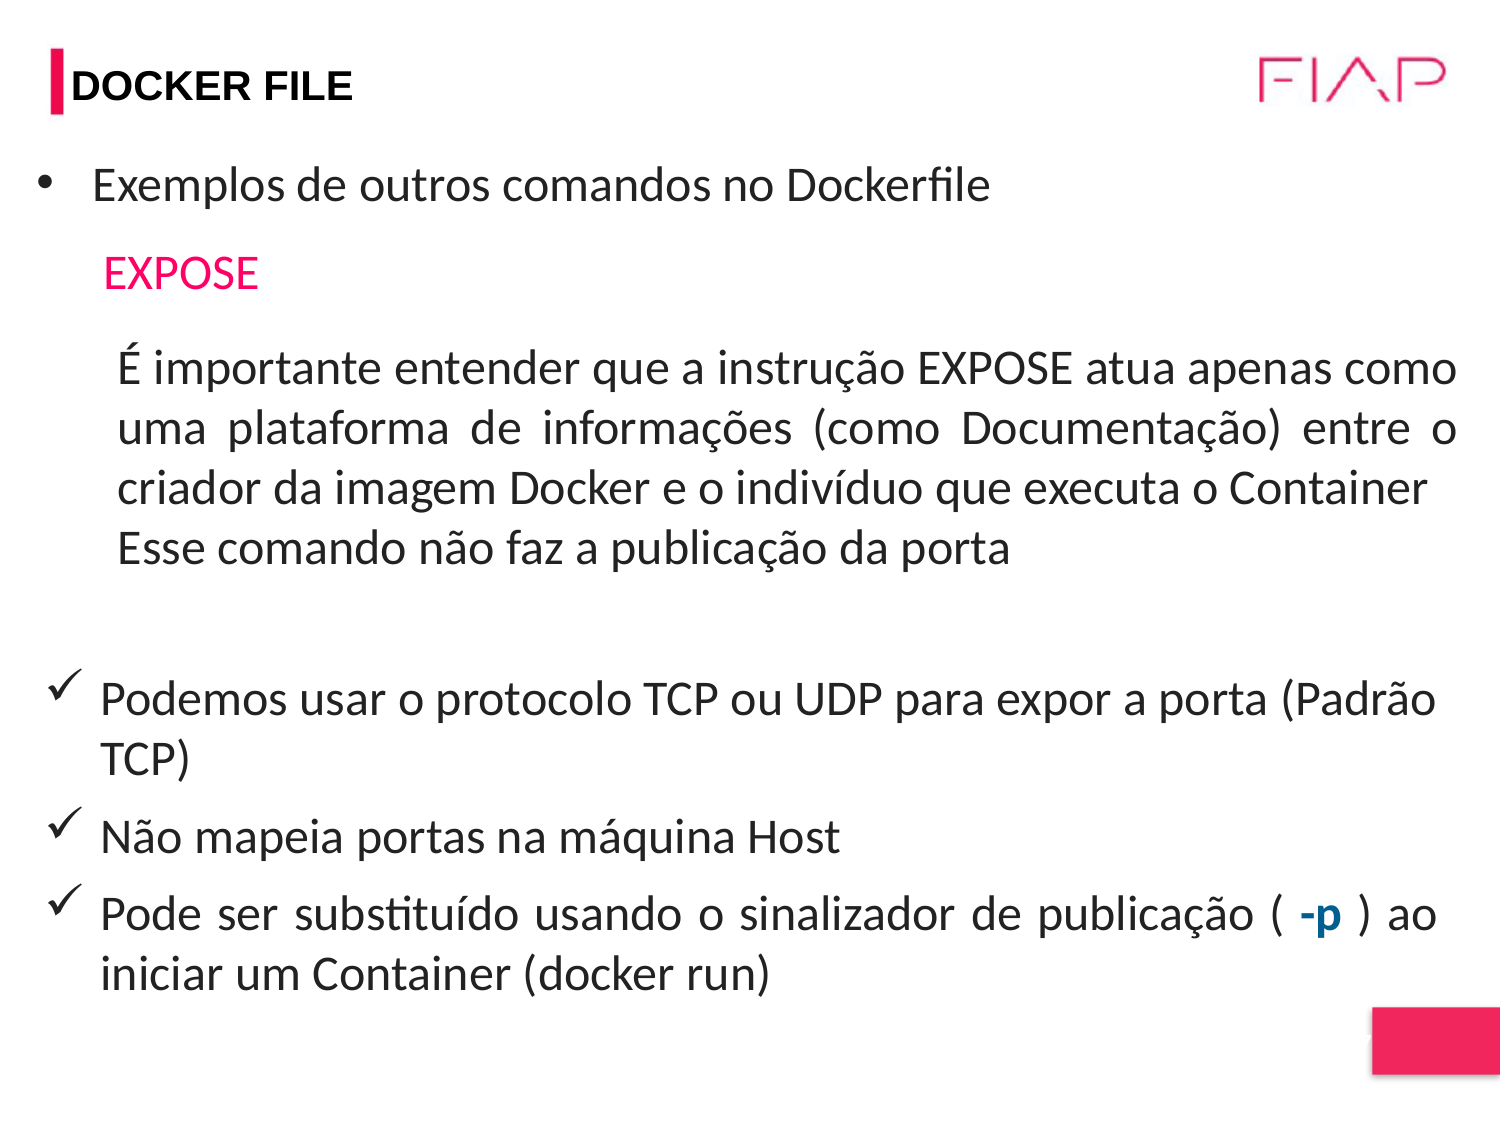

# DOCKER FILE
Exemplos de outros comandos no Dockerfile
EXPOSE
É importante entender que a instrução EXPOSE atua apenas como uma plataforma de informações (como Documentação) entre o criador da imagem Docker e o indivíduo que executa o Container
Esse comando não faz a publicação da porta
Podemos usar o protocolo TCP ou UDP para expor a porta (Padrão TCP)

Não mapeia portas na máquina Host

Pode ser substituído usando o sinalizador de publicação ( -p ) ao iniciar um Container (docker run)